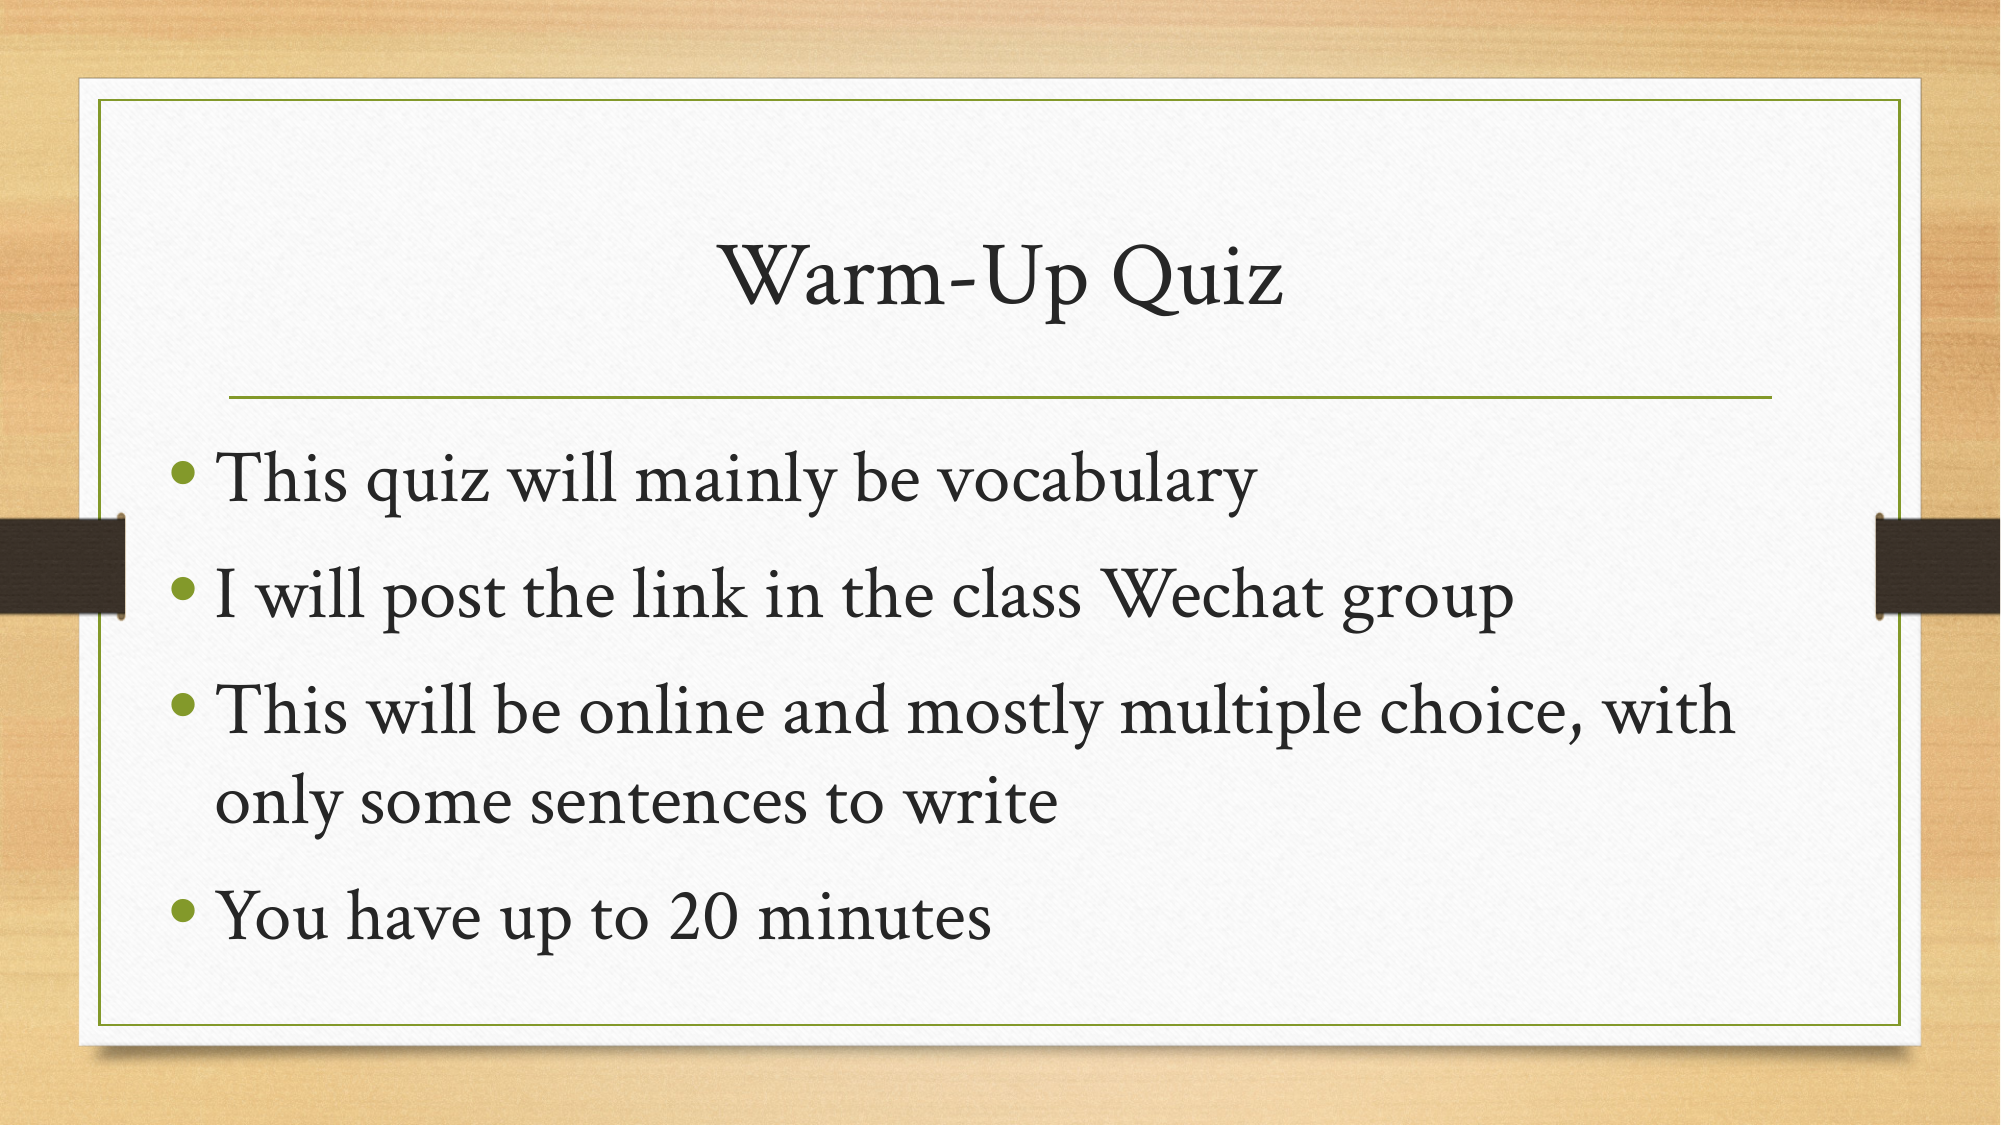

# Warm-Up Quiz
This quiz will mainly be vocabulary
I will post the link in the class Wechat group
This will be online and mostly multiple choice, with only some sentences to write
You have up to 20 minutes